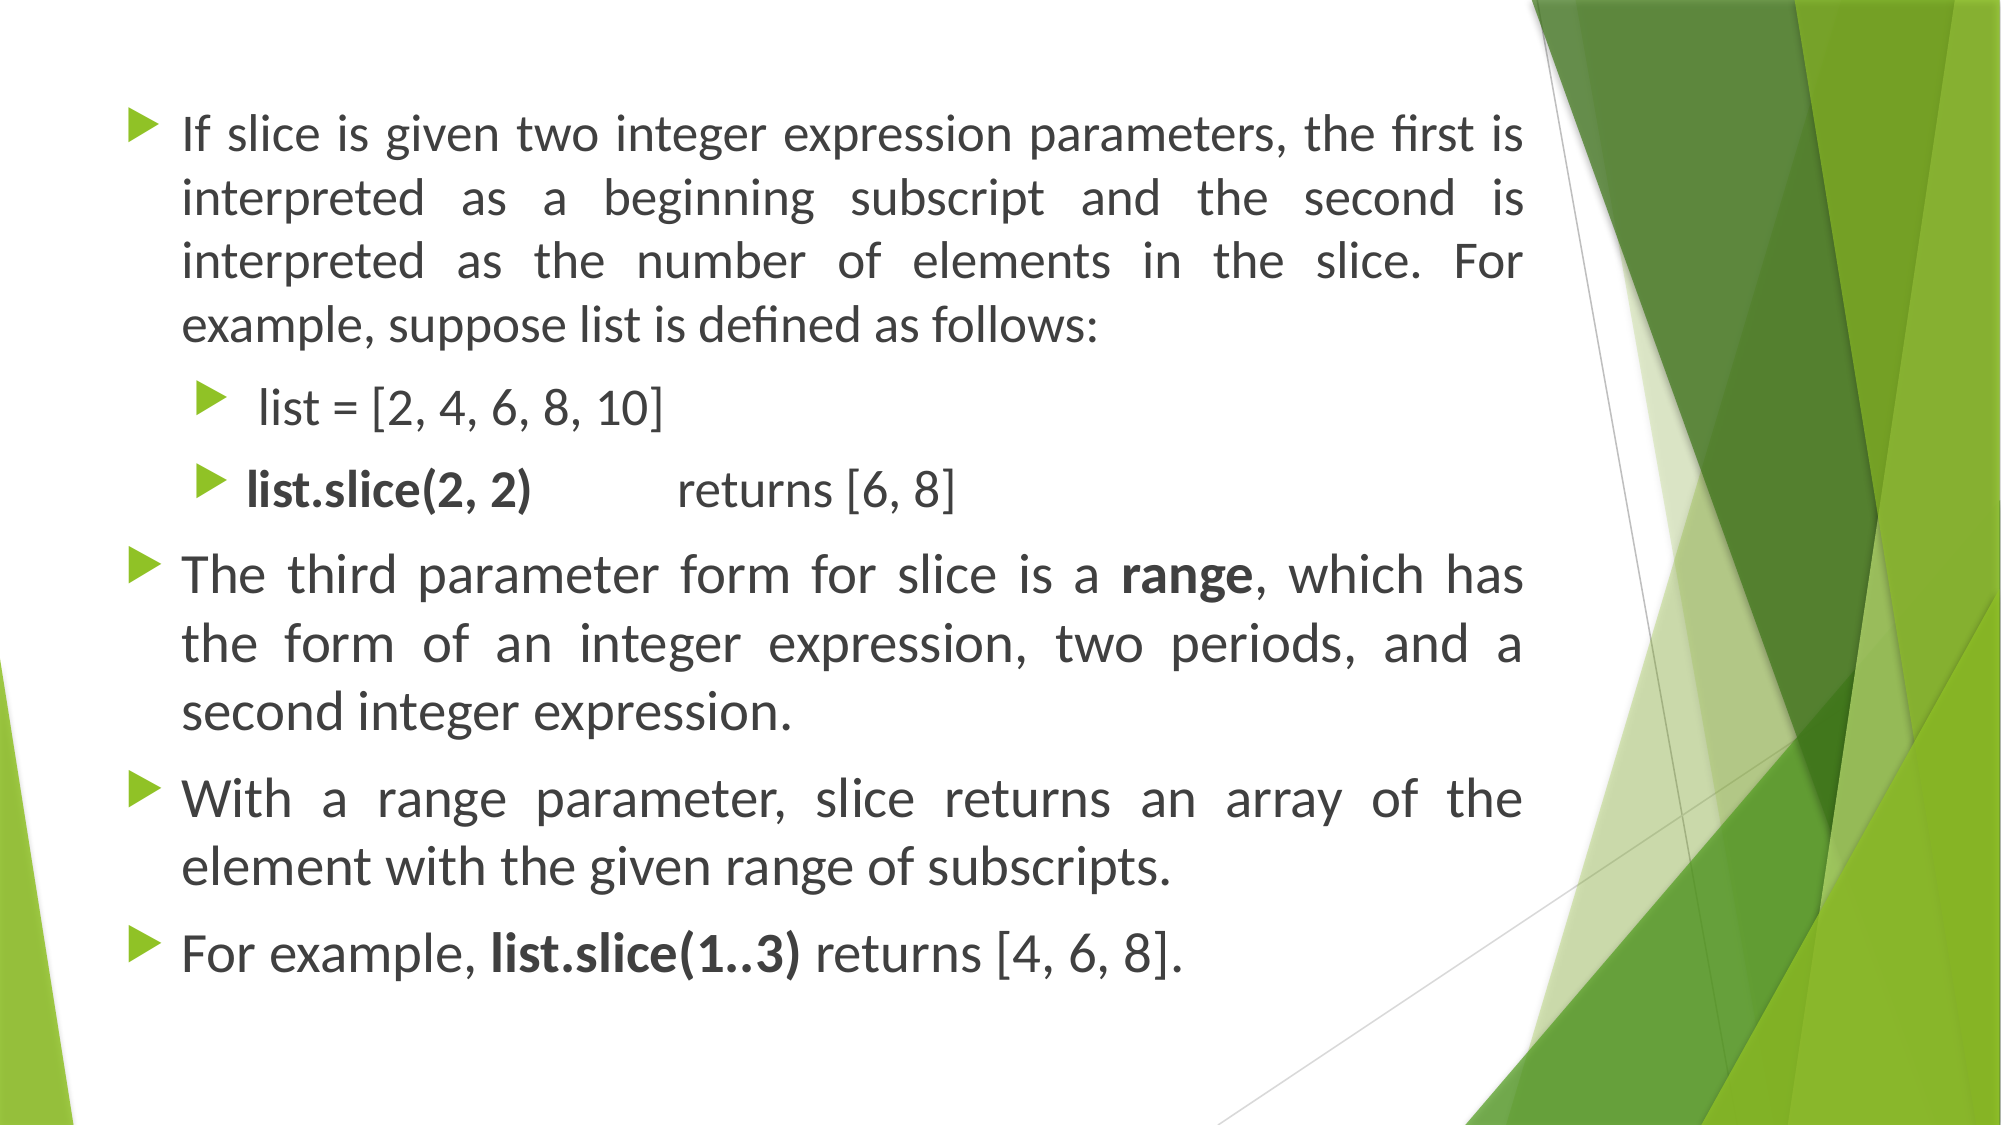

If slice is given two integer expression parameters, the first is interpreted as a beginning subscript and the second is interpreted as the number of elements in the slice. For example, suppose list is defined as follows:
 list = [2, 4, 6, 8, 10]
list.slice(2, 2)            returns [6, 8]
The third parameter form for slice is a range, which has the form of an integer expression, two periods, and a second integer expression.
With a range parameter, slice returns an array of the element with the given range of subscripts.
For example, list.slice(1..3) returns [4, 6, 8].